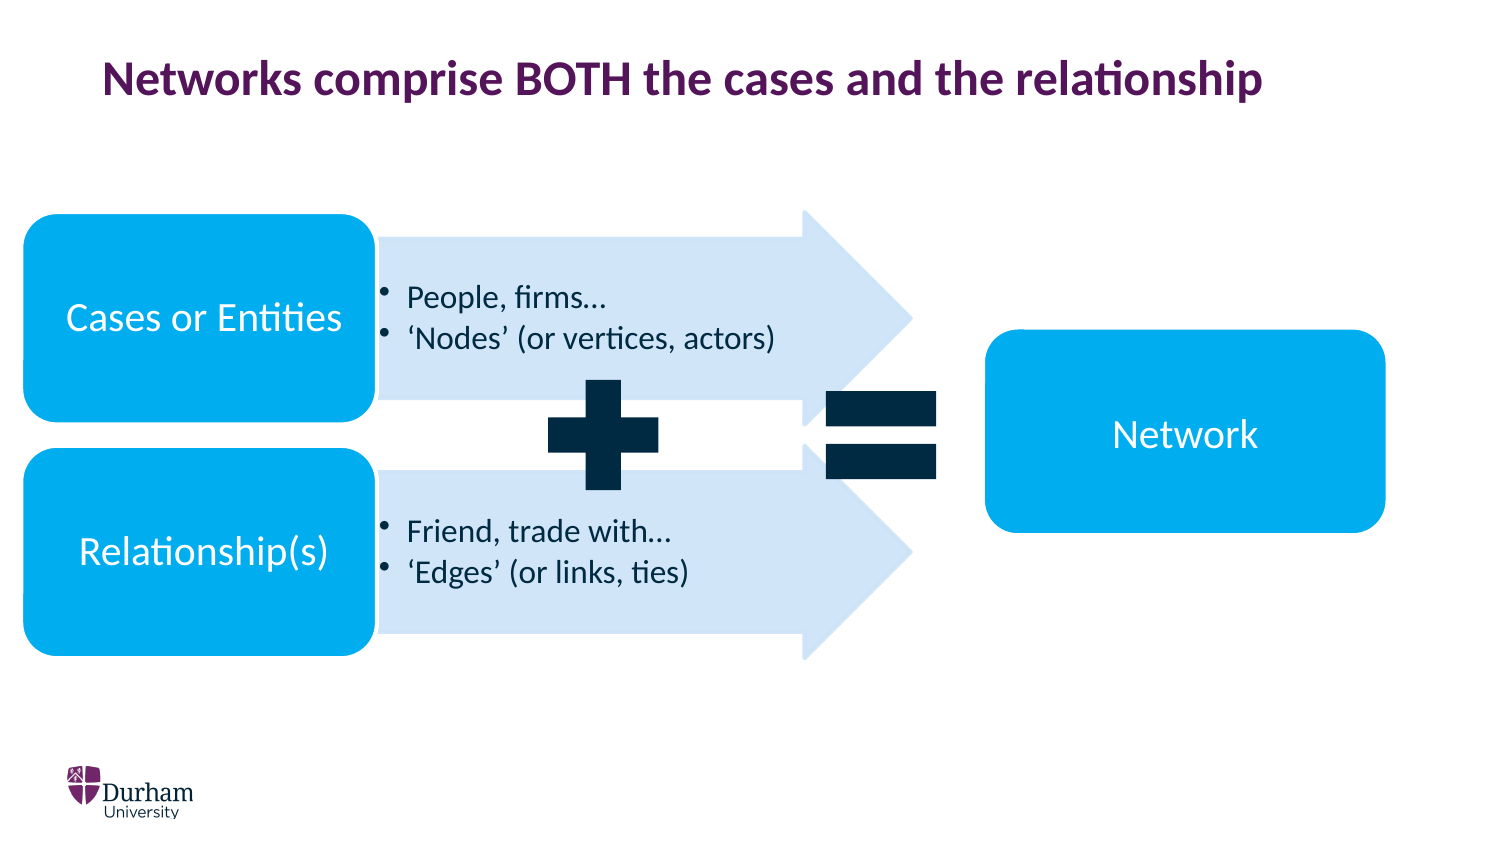

# Networks comprise BOTH the cases and the relationship
People, firms…
‘Nodes’ (or vertices, actors)
Cases or Entities
Friend, trade with…
‘Edges’ (or links, ties)
Relationship(s)
Network